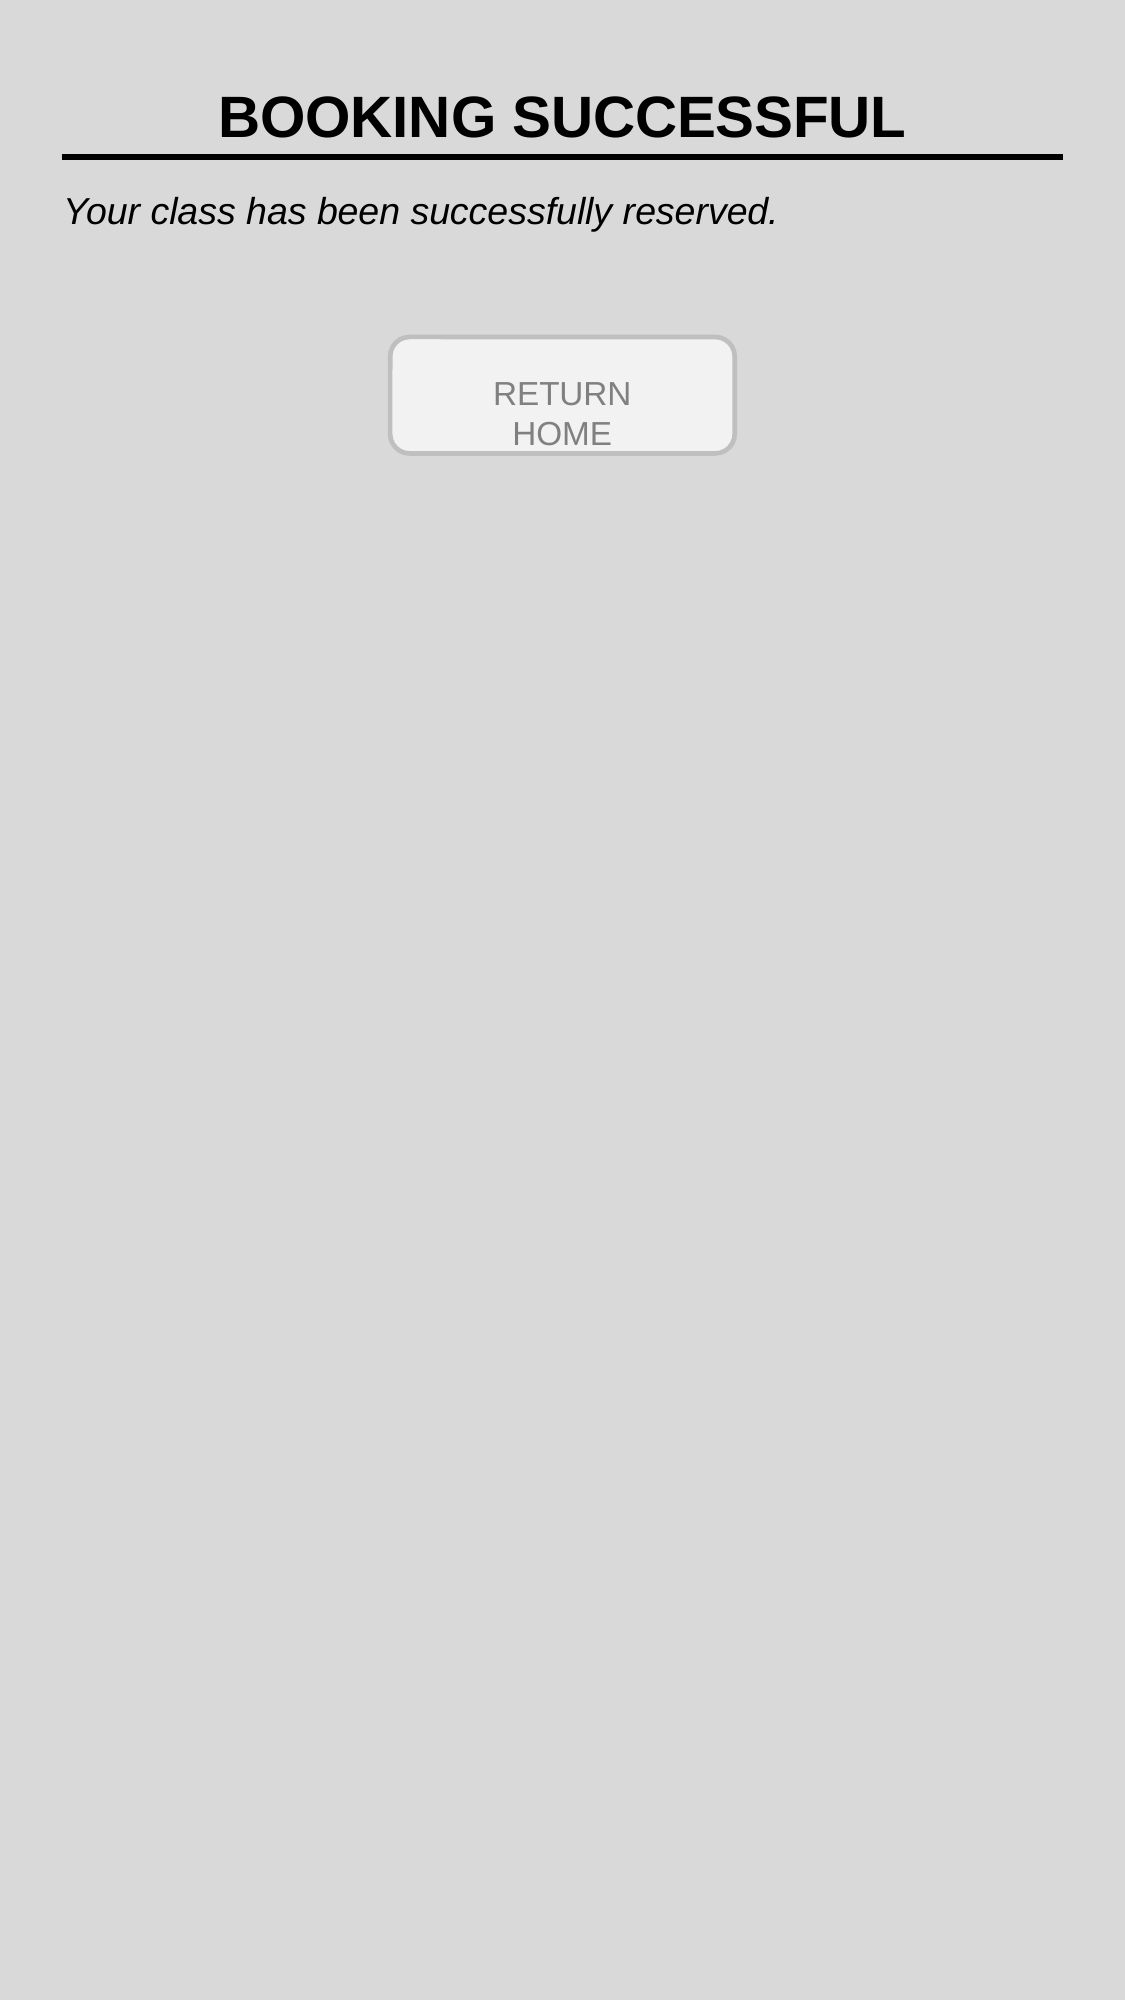

BOOKING SUCCESSFUL
Your class has been successfully reserved.

RETURN HOME